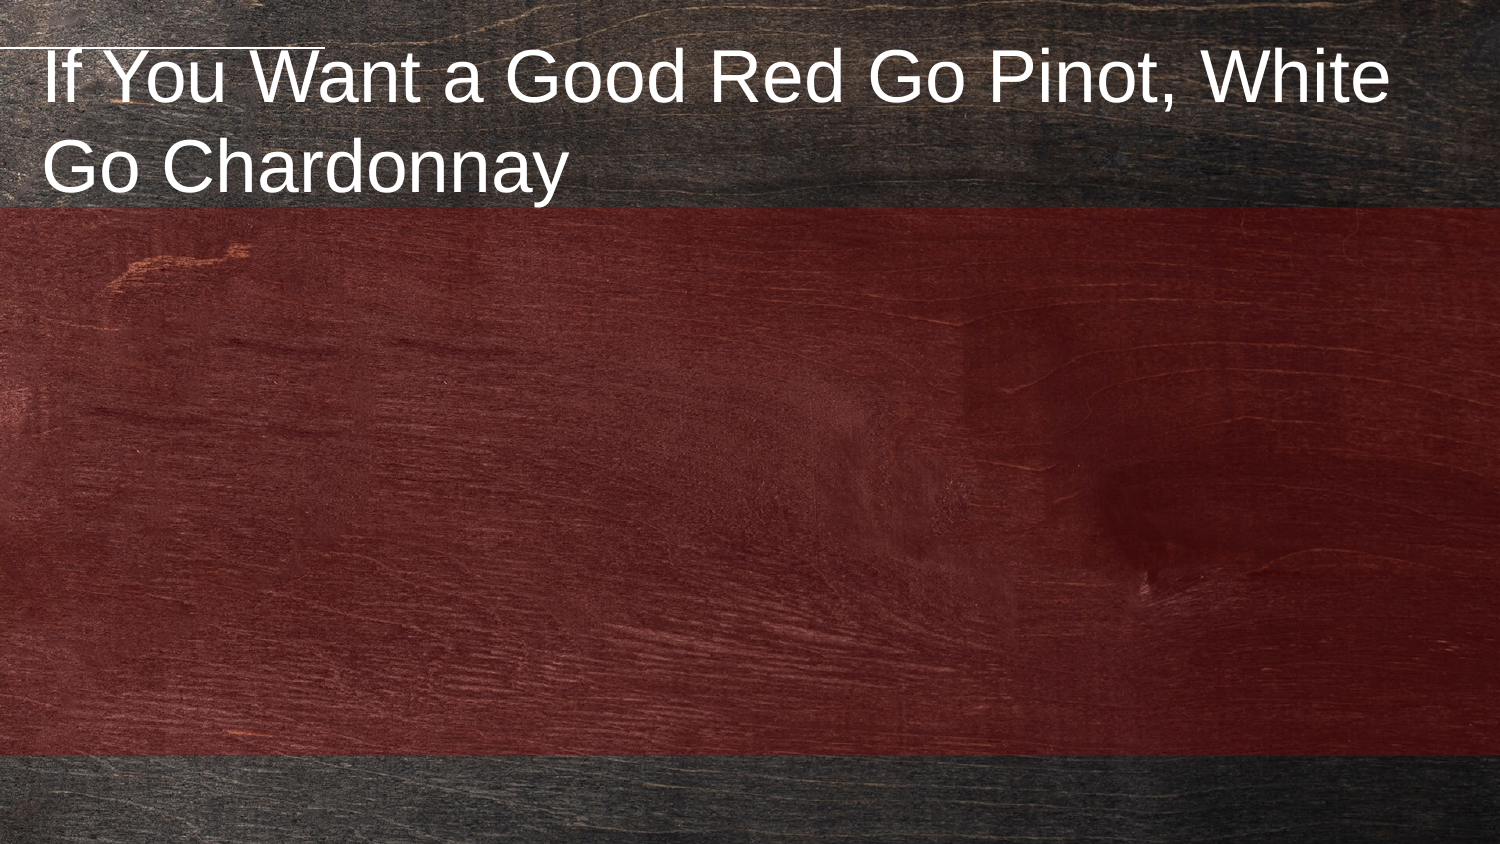

If You Want a Good Red Go Pinot, White Go Chardonnay